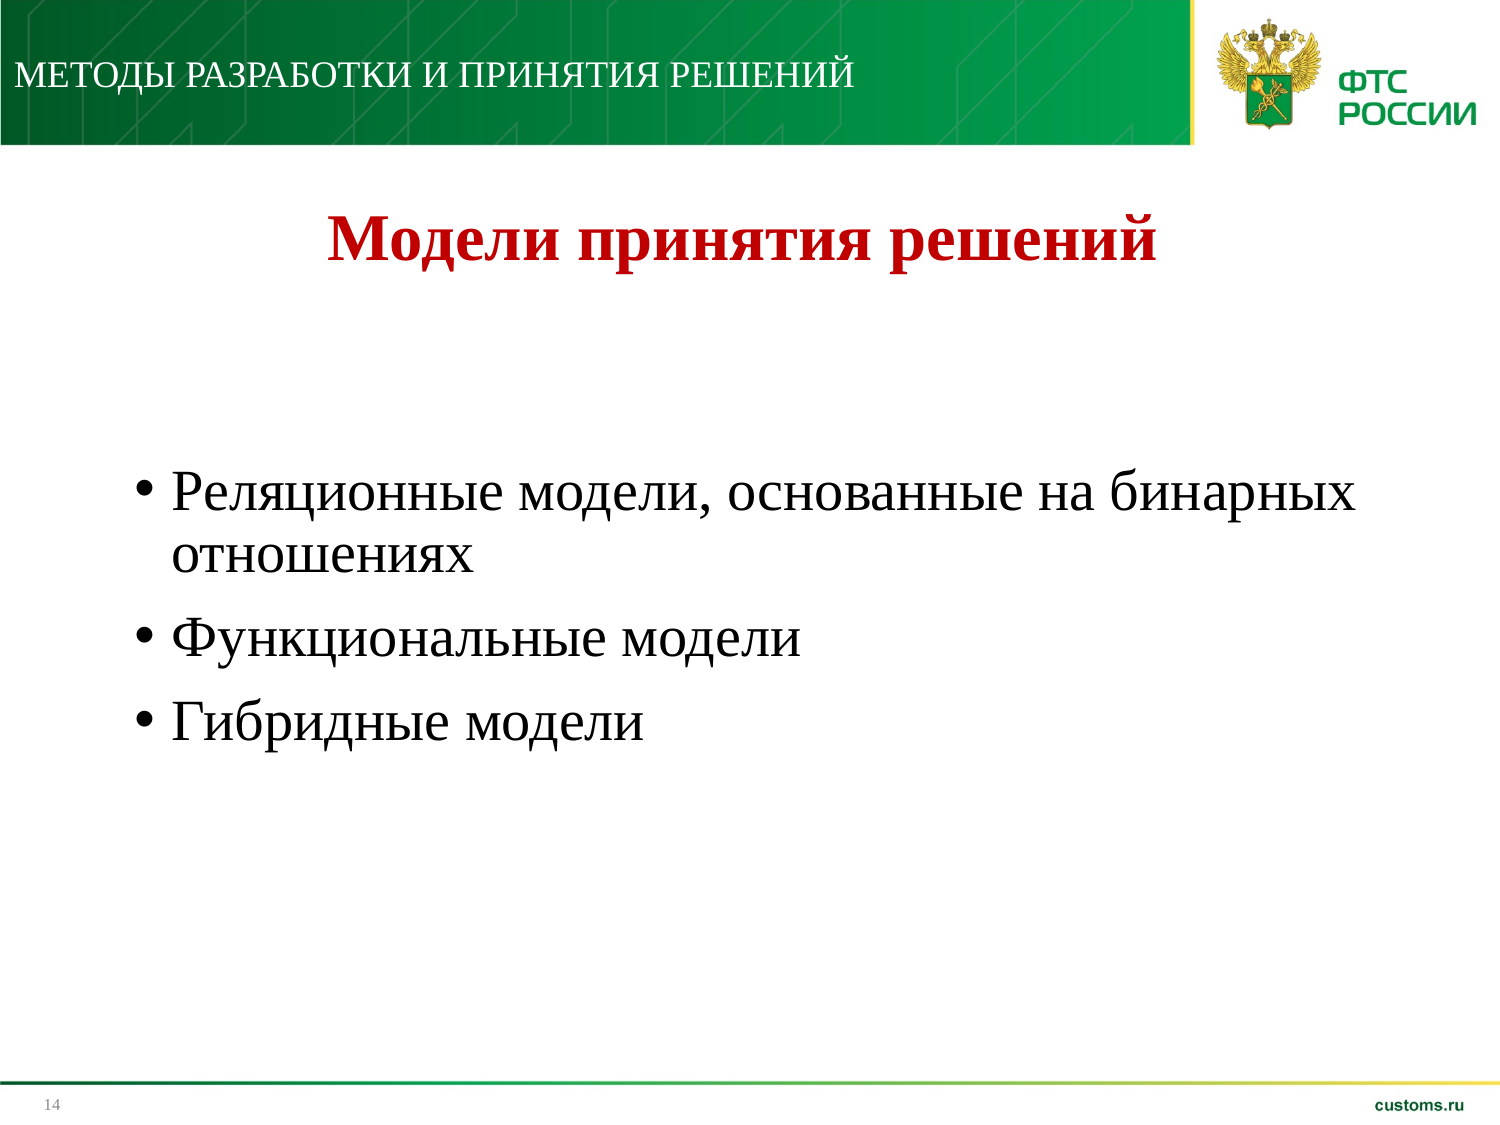

МЕТОДЫ РАЗРАБОТКИ И ПРИНЯТИЯ РЕШЕНИЙ
# Модели принятия решений
Реляционные модели, основанные на бинарных отношениях
Функциональные модели
Гибридные модели

14